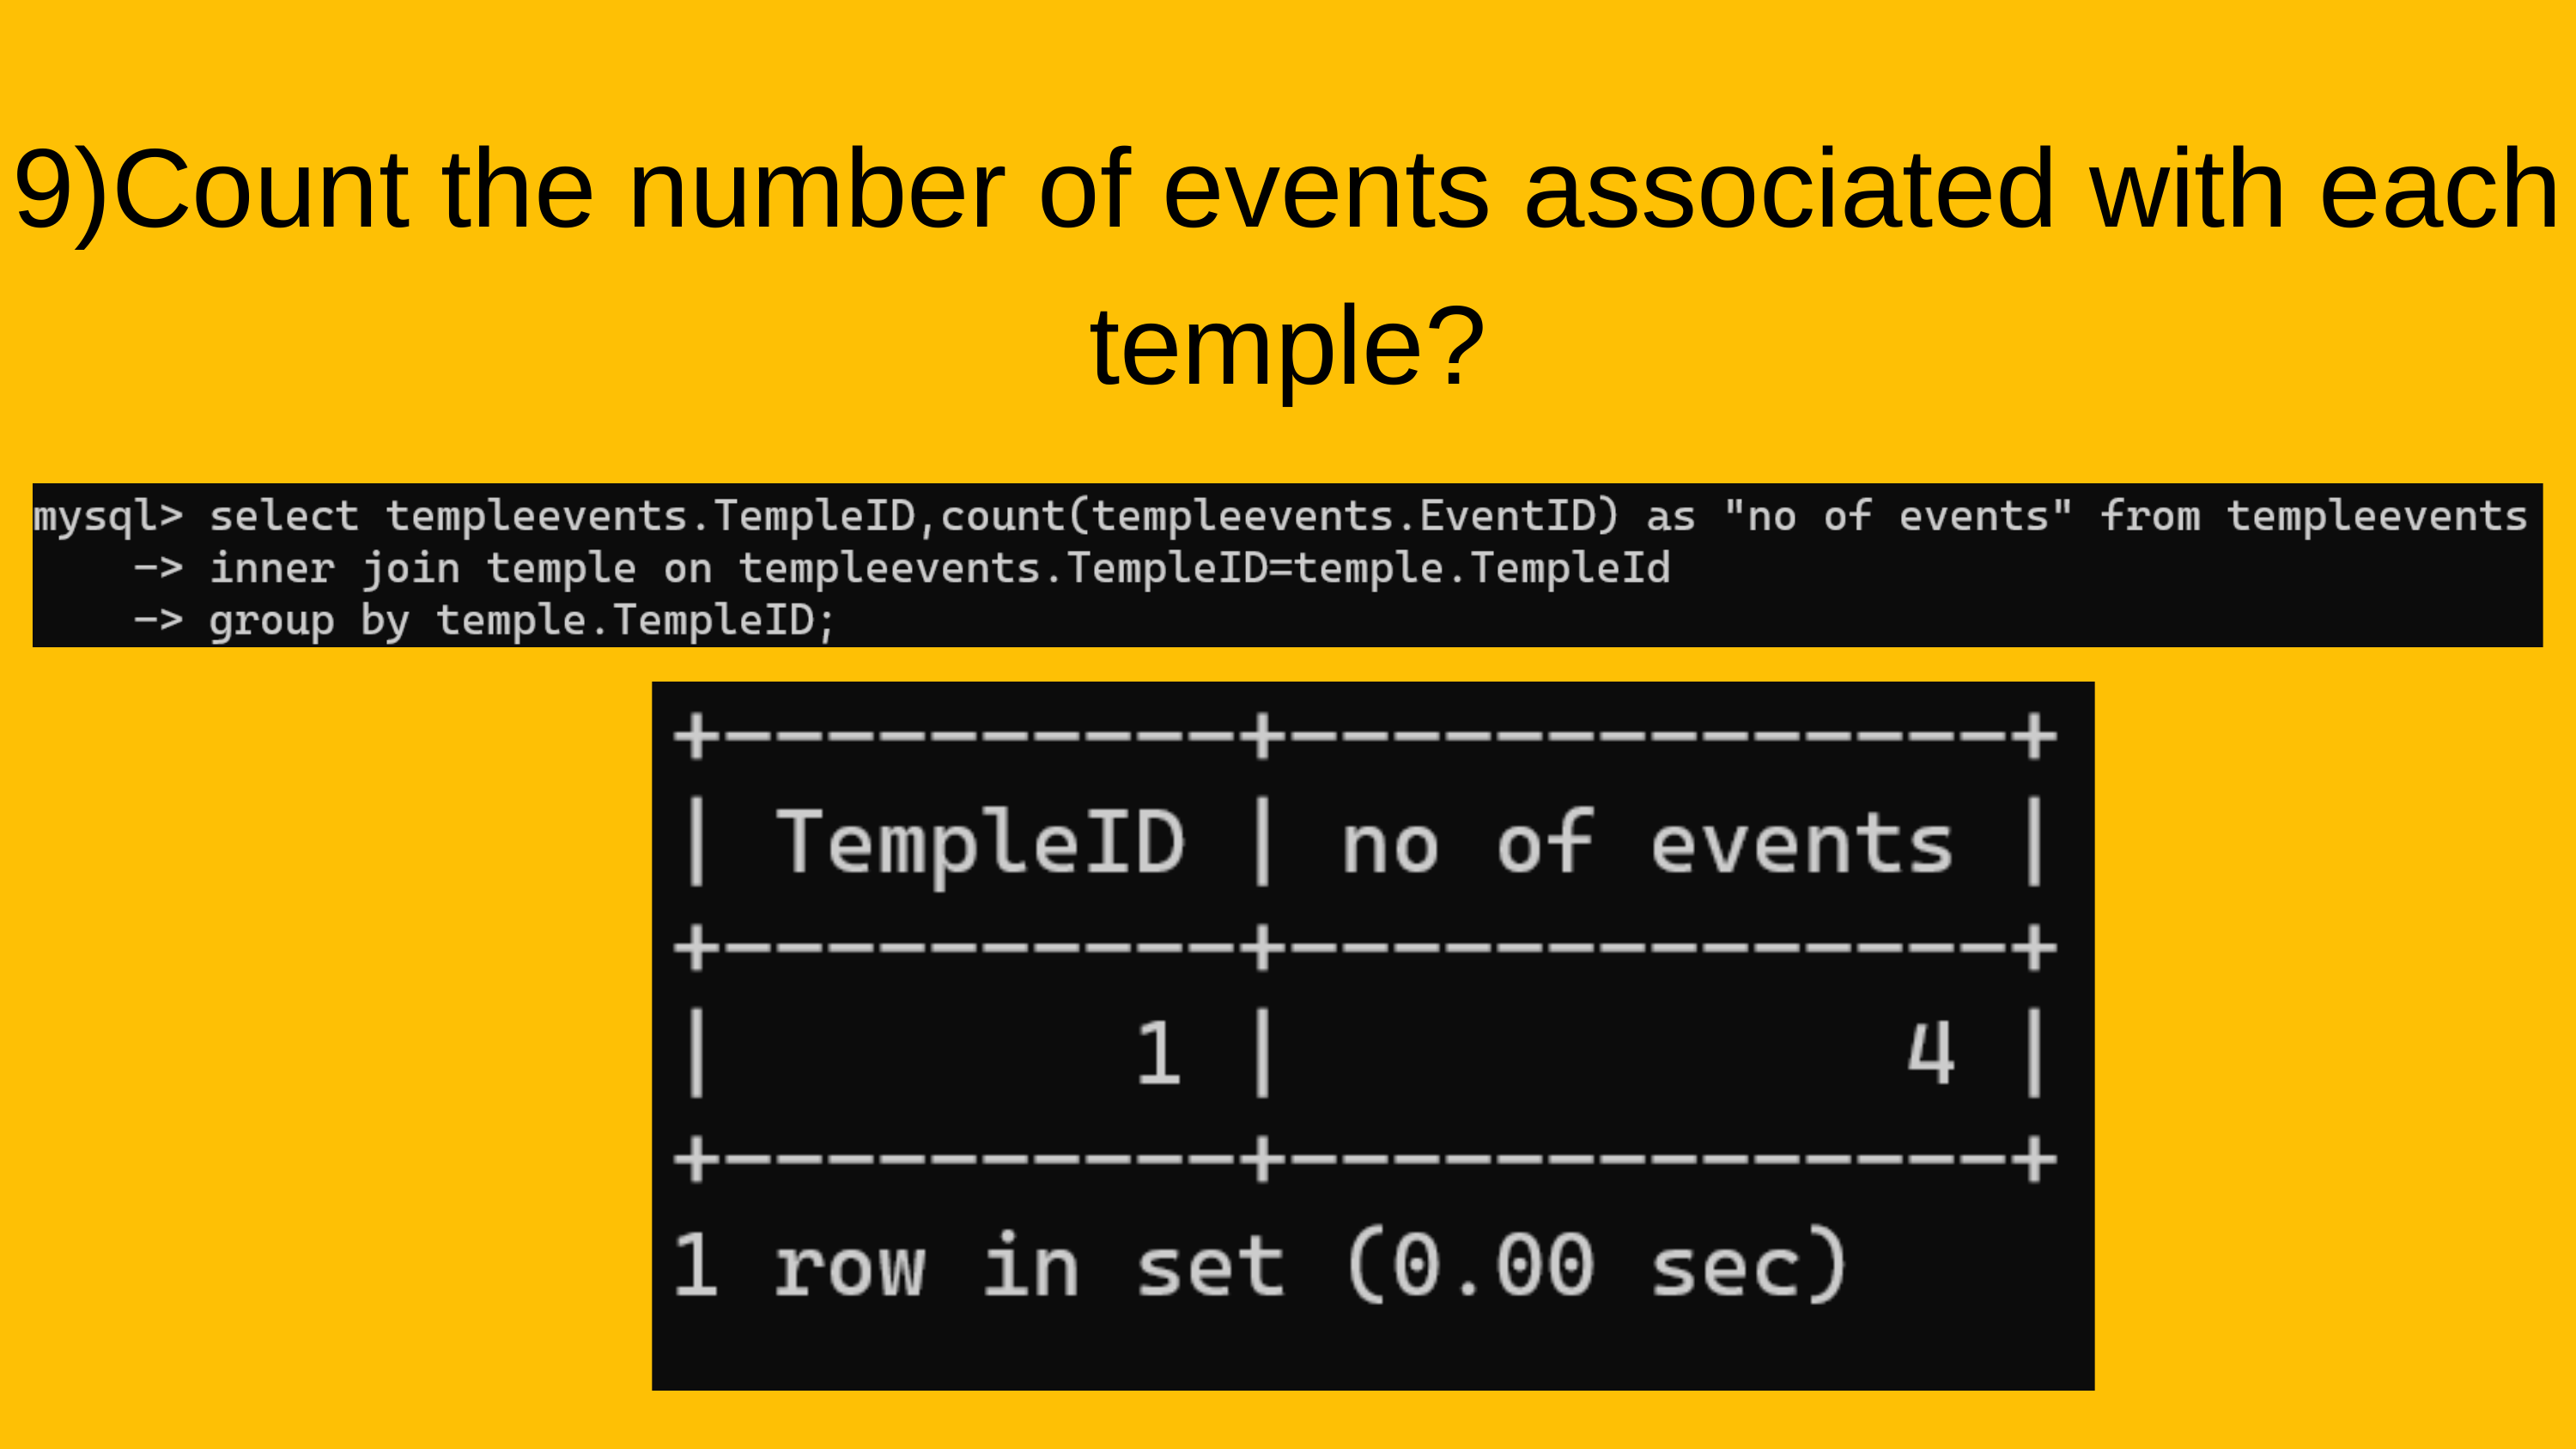

9)Count the number of events associated with each temple?